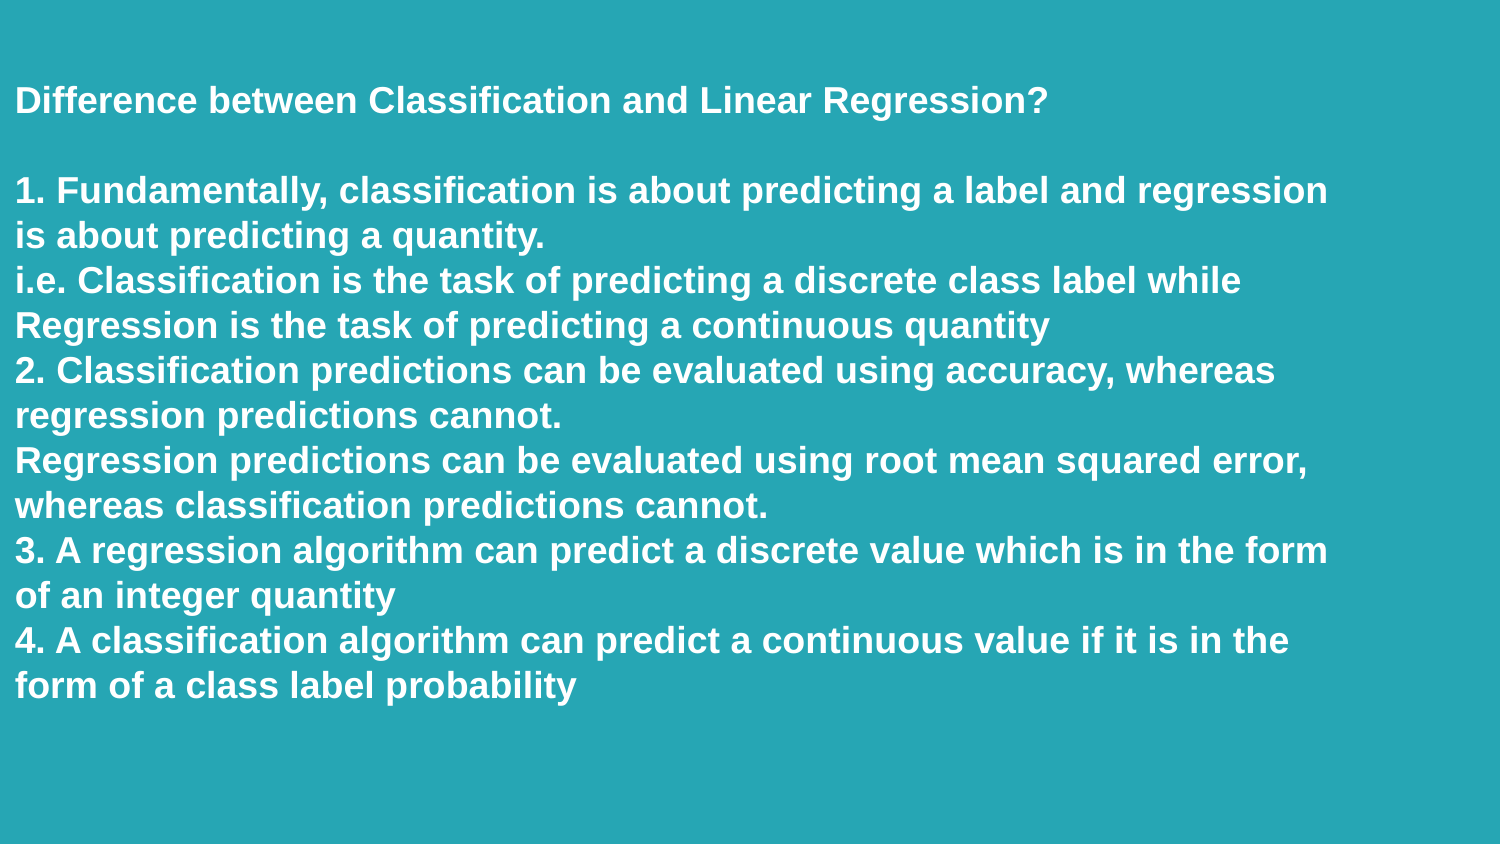

Difference between Classification and Linear Regression?

1. Fundamentally, classification is about predicting a label and regression is about predicting a quantity.
i.e. Classification is the task of predicting a discrete class label while Regression is the task of predicting a continuous quantity
2. Classification predictions can be evaluated using accuracy, whereas regression predictions cannot.
Regression predictions can be evaluated using root mean squared error, whereas classification predictions cannot.
3. A regression algorithm can predict a discrete value which is in the form of an integer quantity
4. A classification algorithm can predict a continuous value if it is in the form of a class label probability